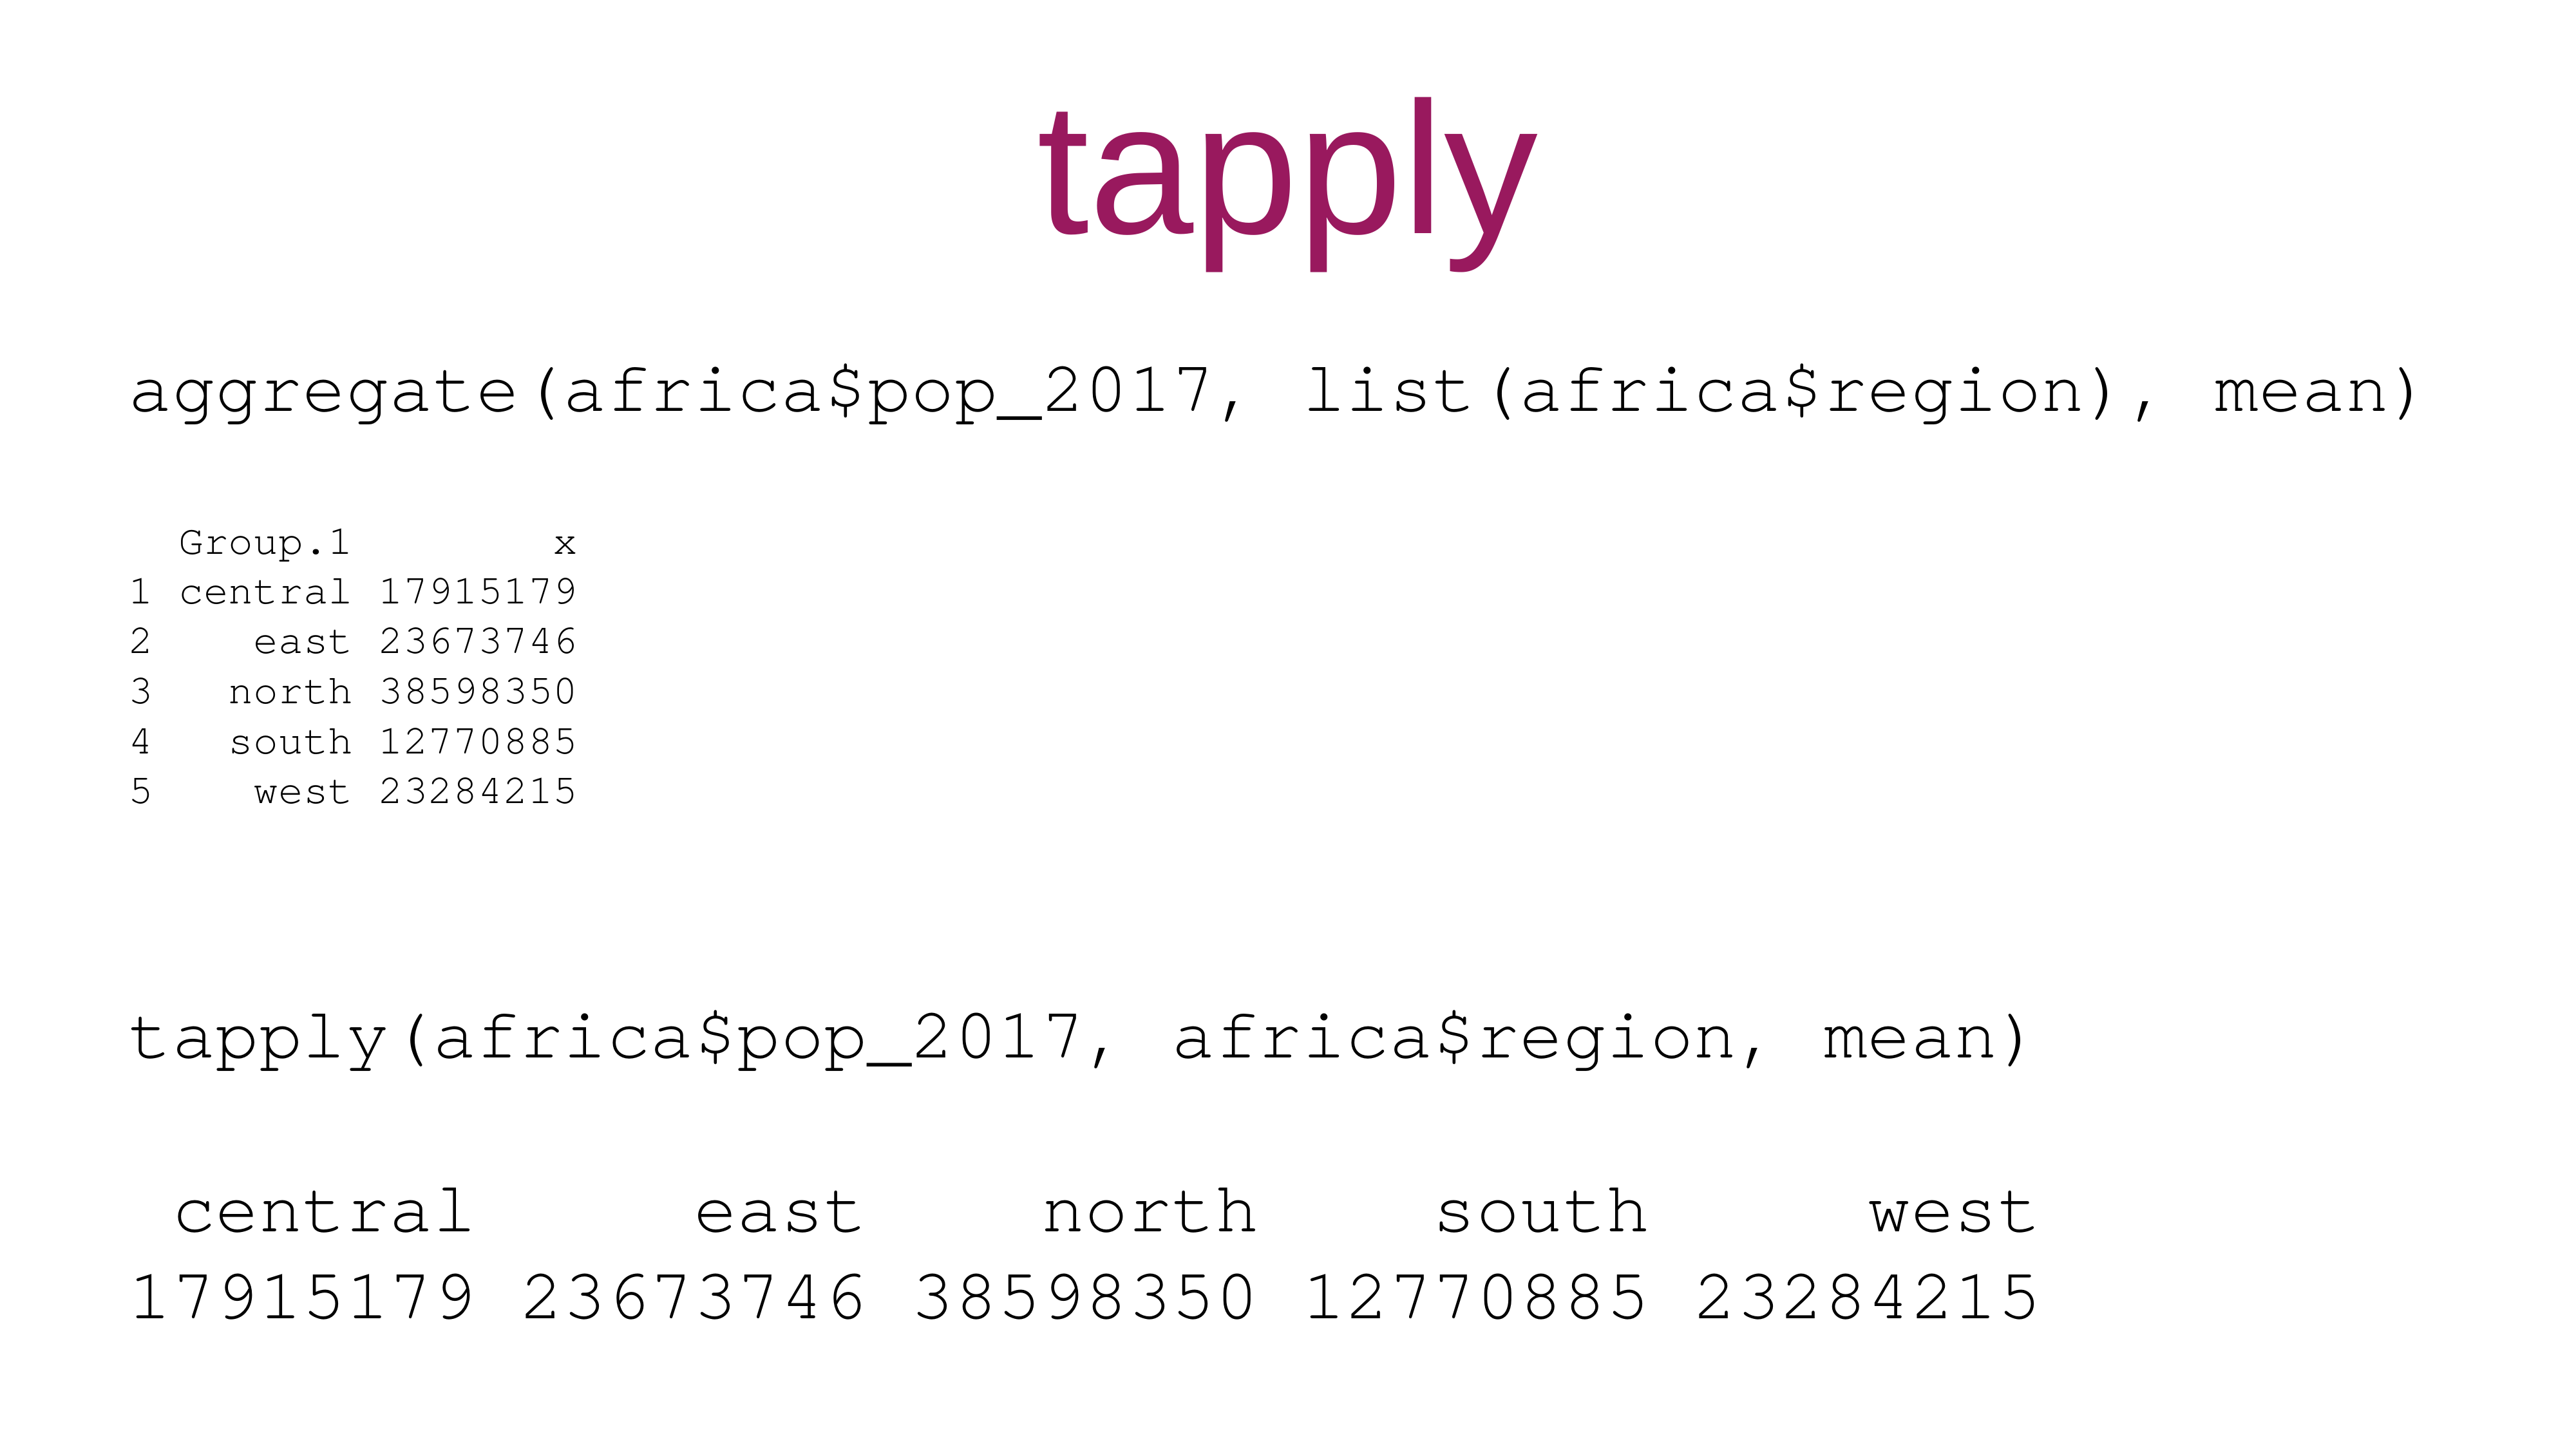

tapply
aggregate(africa$pop_2017, list(africa$region), mean)

  Group.1        x
1 central 17915179
2    east 23673746
3   north 38598350
4   south 12770885
5    west 23284215

tapply(africa$pop_2017, africa$region, mean)

 central     east    north    south     west
17915179 23673746 38598350 12770885 23284215